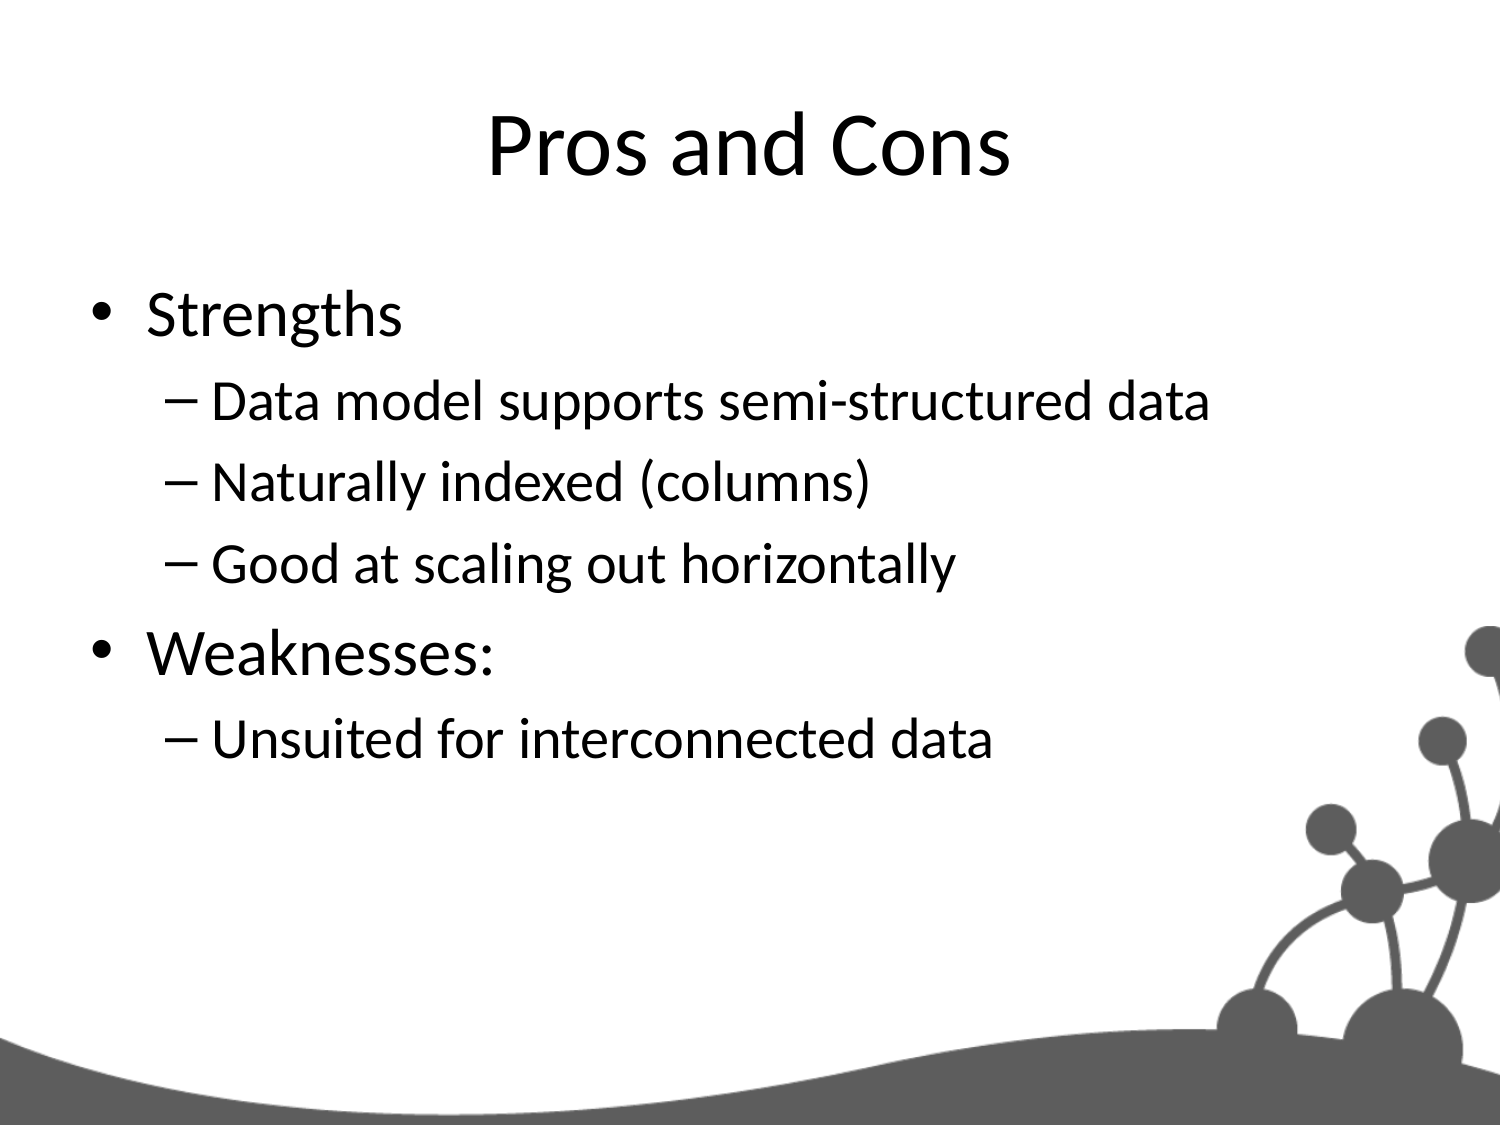

# Pros and Cons
Strengths
Data model supports semi-structured data
Naturally indexed (columns)
Good at scaling out horizontally
Weaknesses:
Unsuited for interconnected data